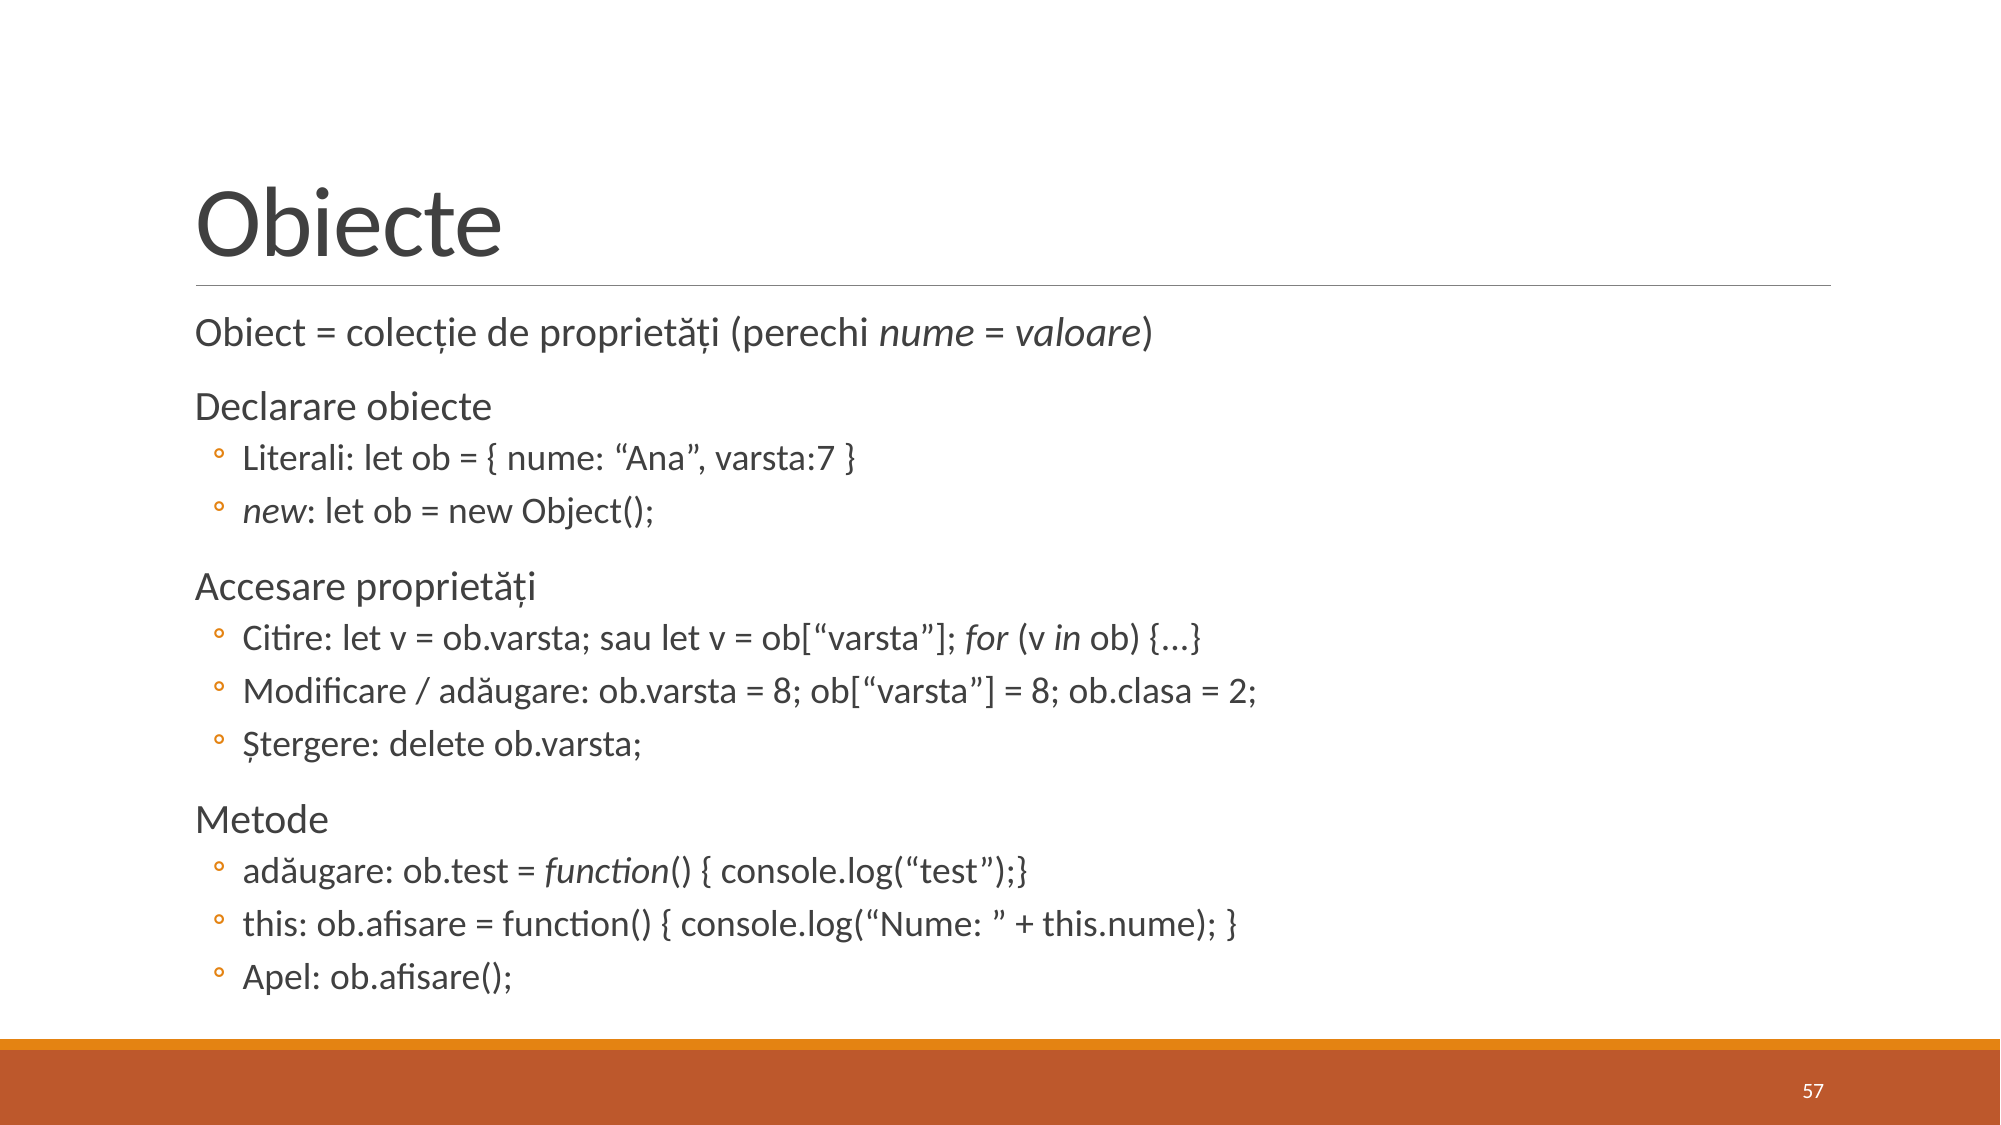

# Obiecte
Obiect = colecție de proprietăți (perechi nume = valoare)
Declarare obiecte
Literali: let ob = { nume: “Ana”, varsta:7 }
new: let ob = new Object();
Accesare proprietăți
Citire: let v = ob.varsta; sau let v = ob[“varsta”]; for (v in ob) {...}
Modificare / adăugare: ob.varsta = 8; ob[“varsta”] = 8; ob.clasa = 2;
Ștergere: delete ob.varsta;
Metode
adăugare: ob.test = function() { console.log(“test”);}
this: ob.afisare = function() { console.log(“Nume: ” + this.nume); }
Apel: ob.afisare();

57